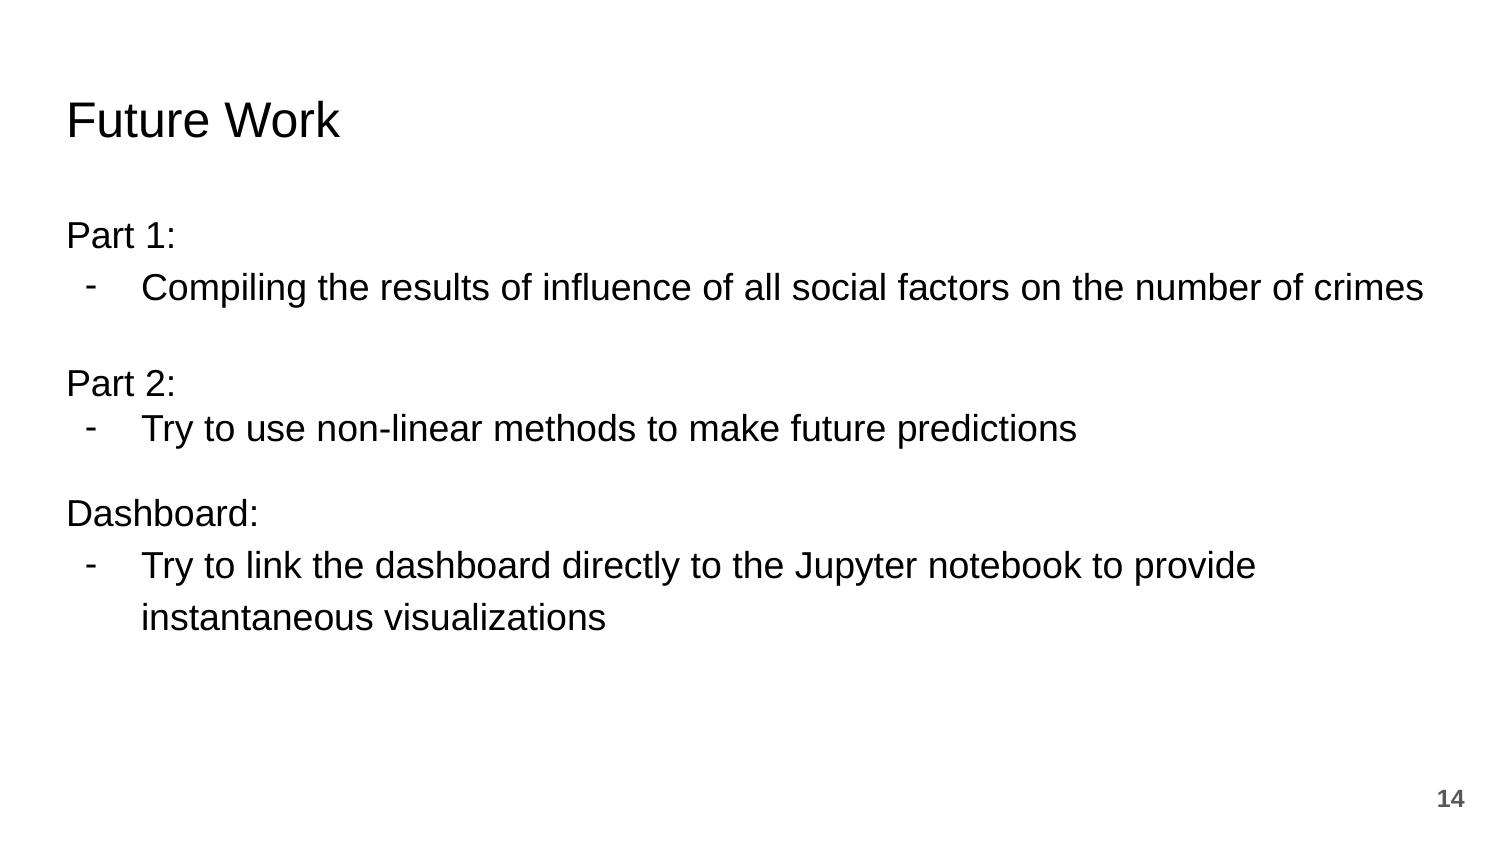

# Future Work
Part 1:
Compiling the results of influence of all social factors on the number of crimes

Part 2:
Try to use non-linear methods to make future predictions
Dashboard:
Try to link the dashboard directly to the Jupyter notebook to provide instantaneous visualizations

14